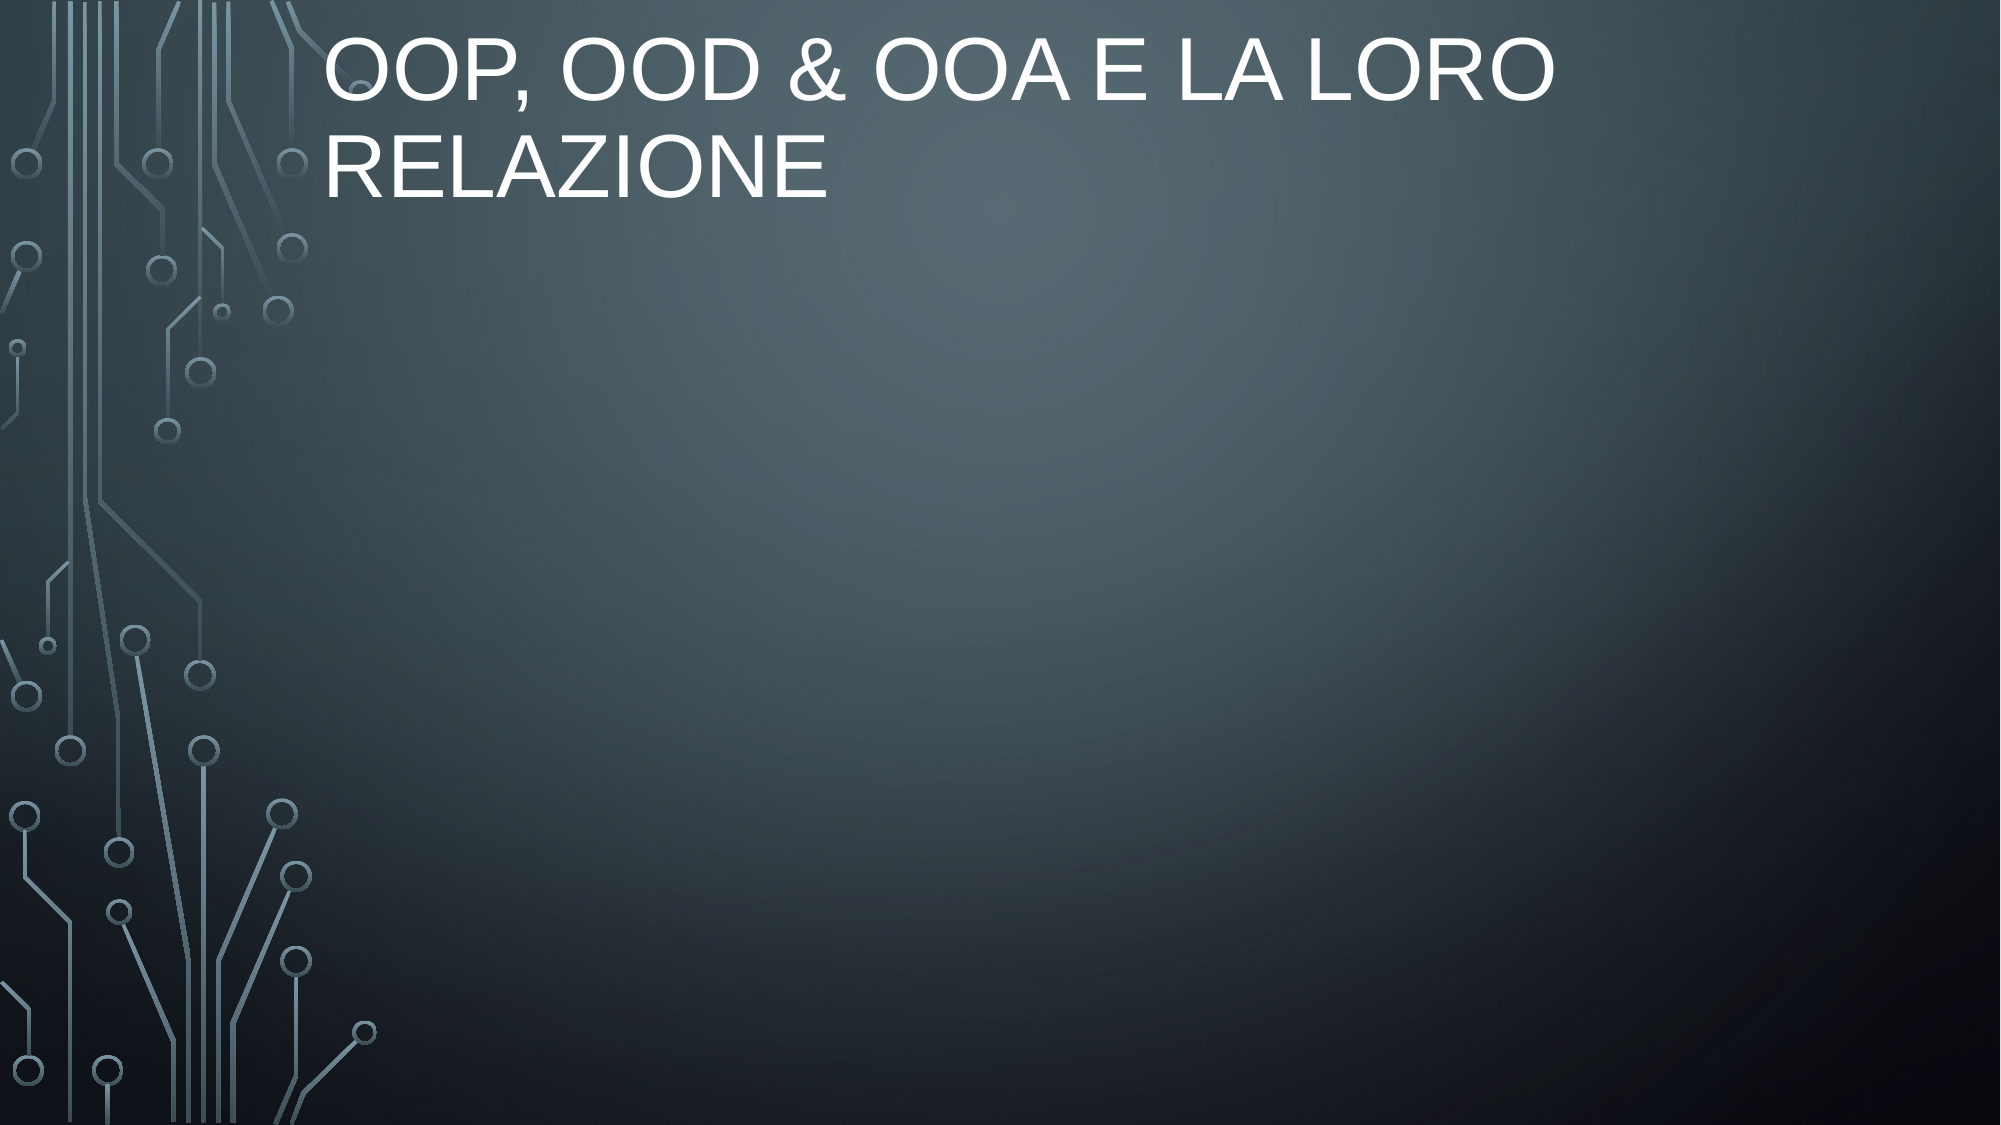

# Oop, ood & ooa e la loro relazione